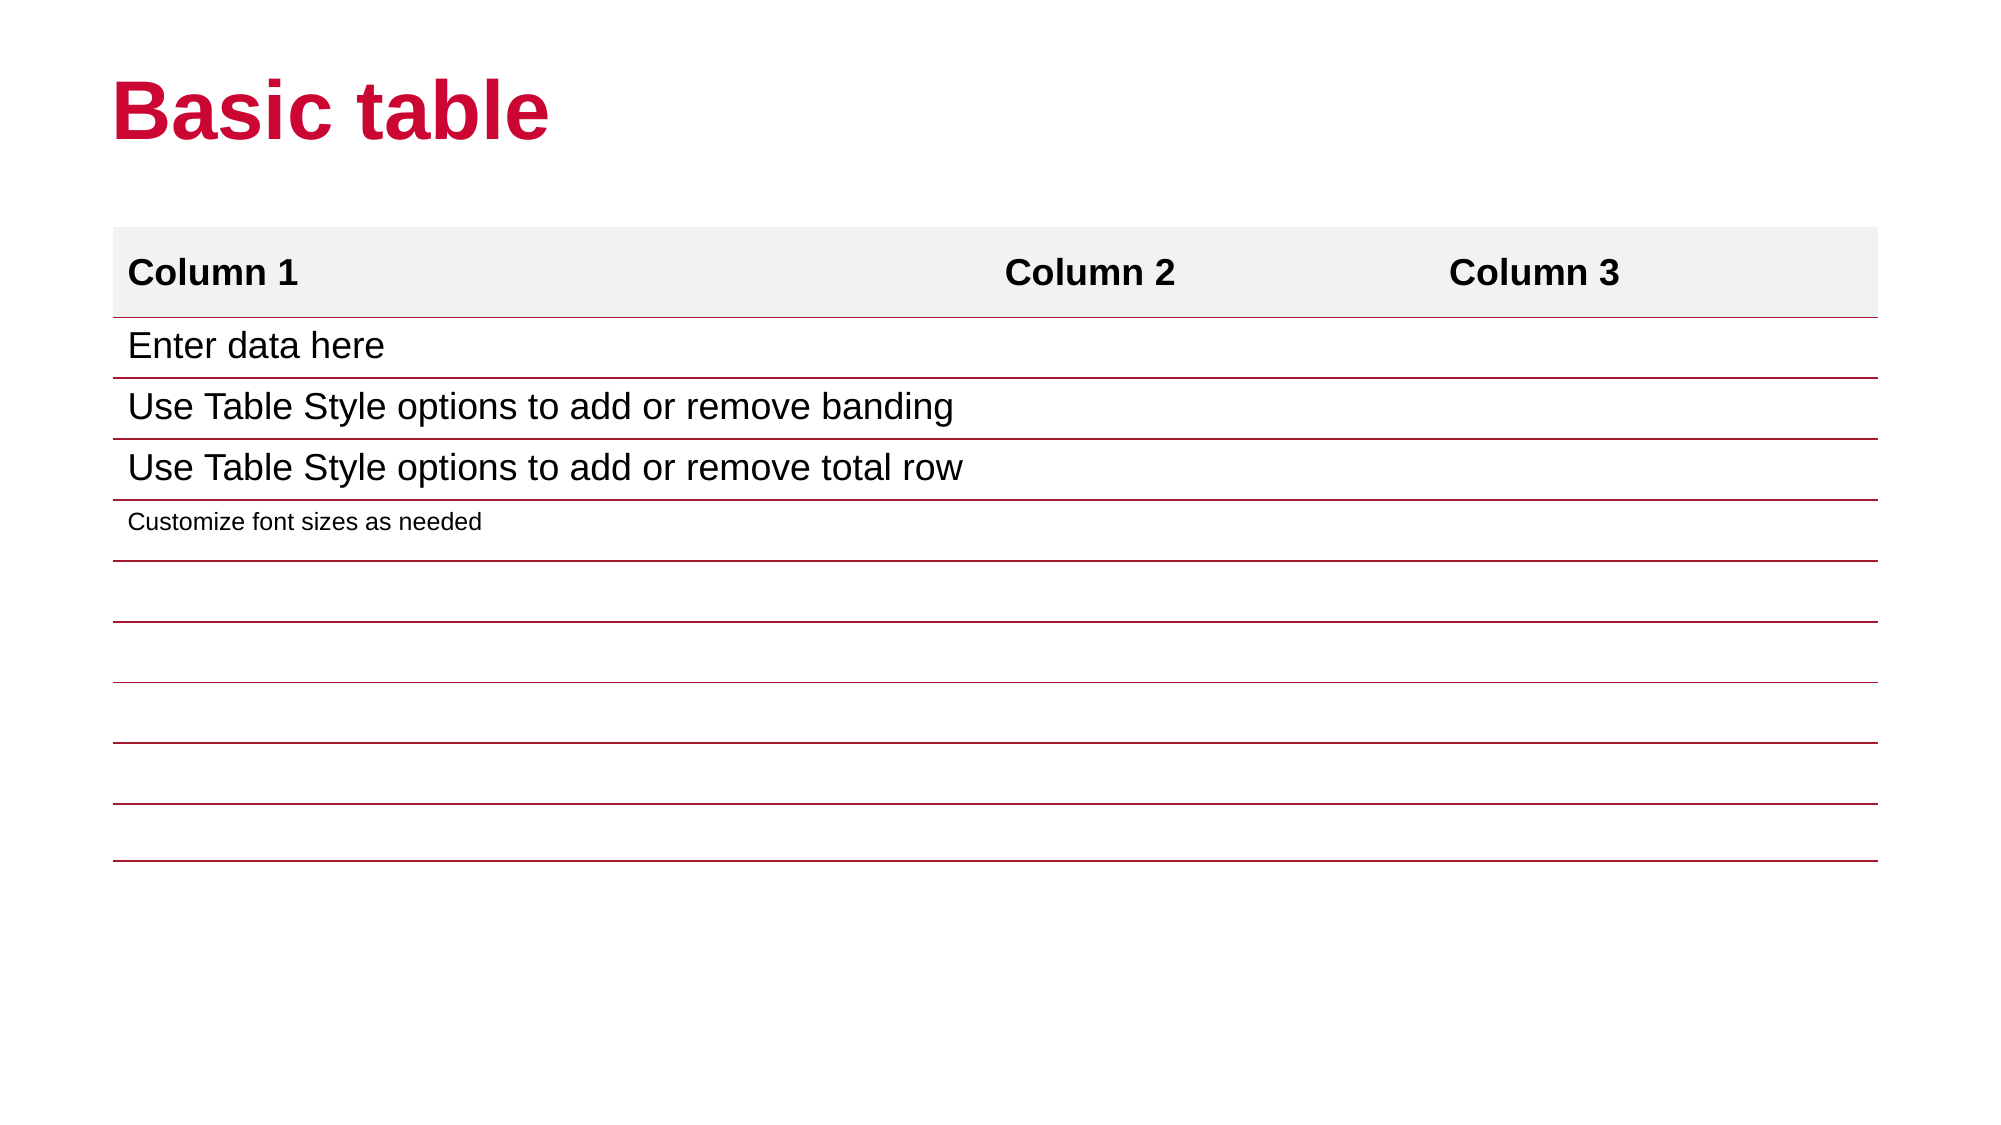

# Basic table
| Column 1 | Column 2 | Column 3 |
| --- | --- | --- |
| Enter data here |  |  |
| Use Table Style options to add or remove banding |  |  |
| Use Table Style options to add or remove total row |  |  |
| Customize font sizes as needed |  |  |
|  |  |  |
|  |  |  |
|  |  |  |
|  |  |  |
|  |  |  |